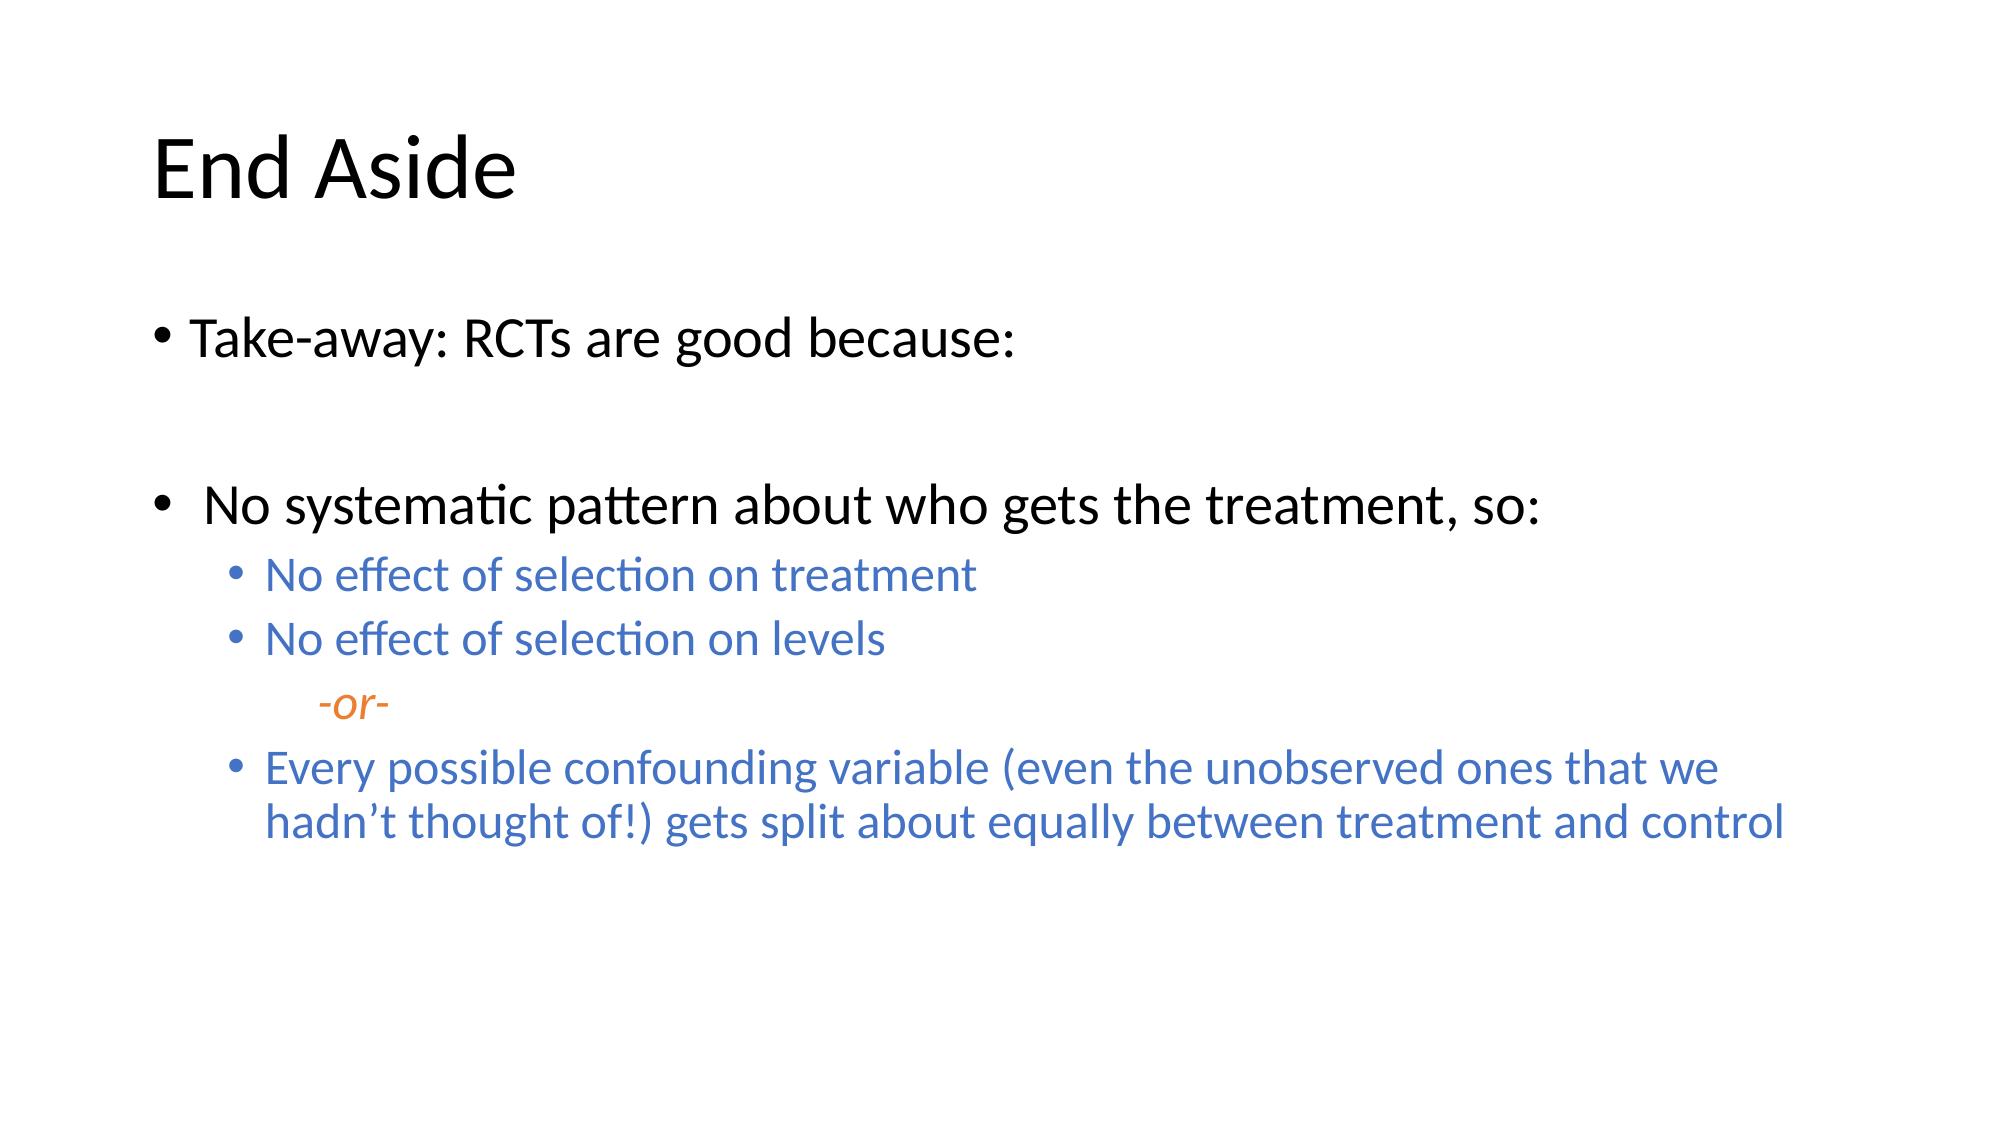

# End Aside
Take-away: RCTs are good because:

 No systematic pattern about who gets the treatment, so:
No effect of selection on treatment
No effect of selection on levels
        -or-
Every possible confounding variable (even the unobserved ones that we hadn’t thought of!) gets split about equally between treatment and control